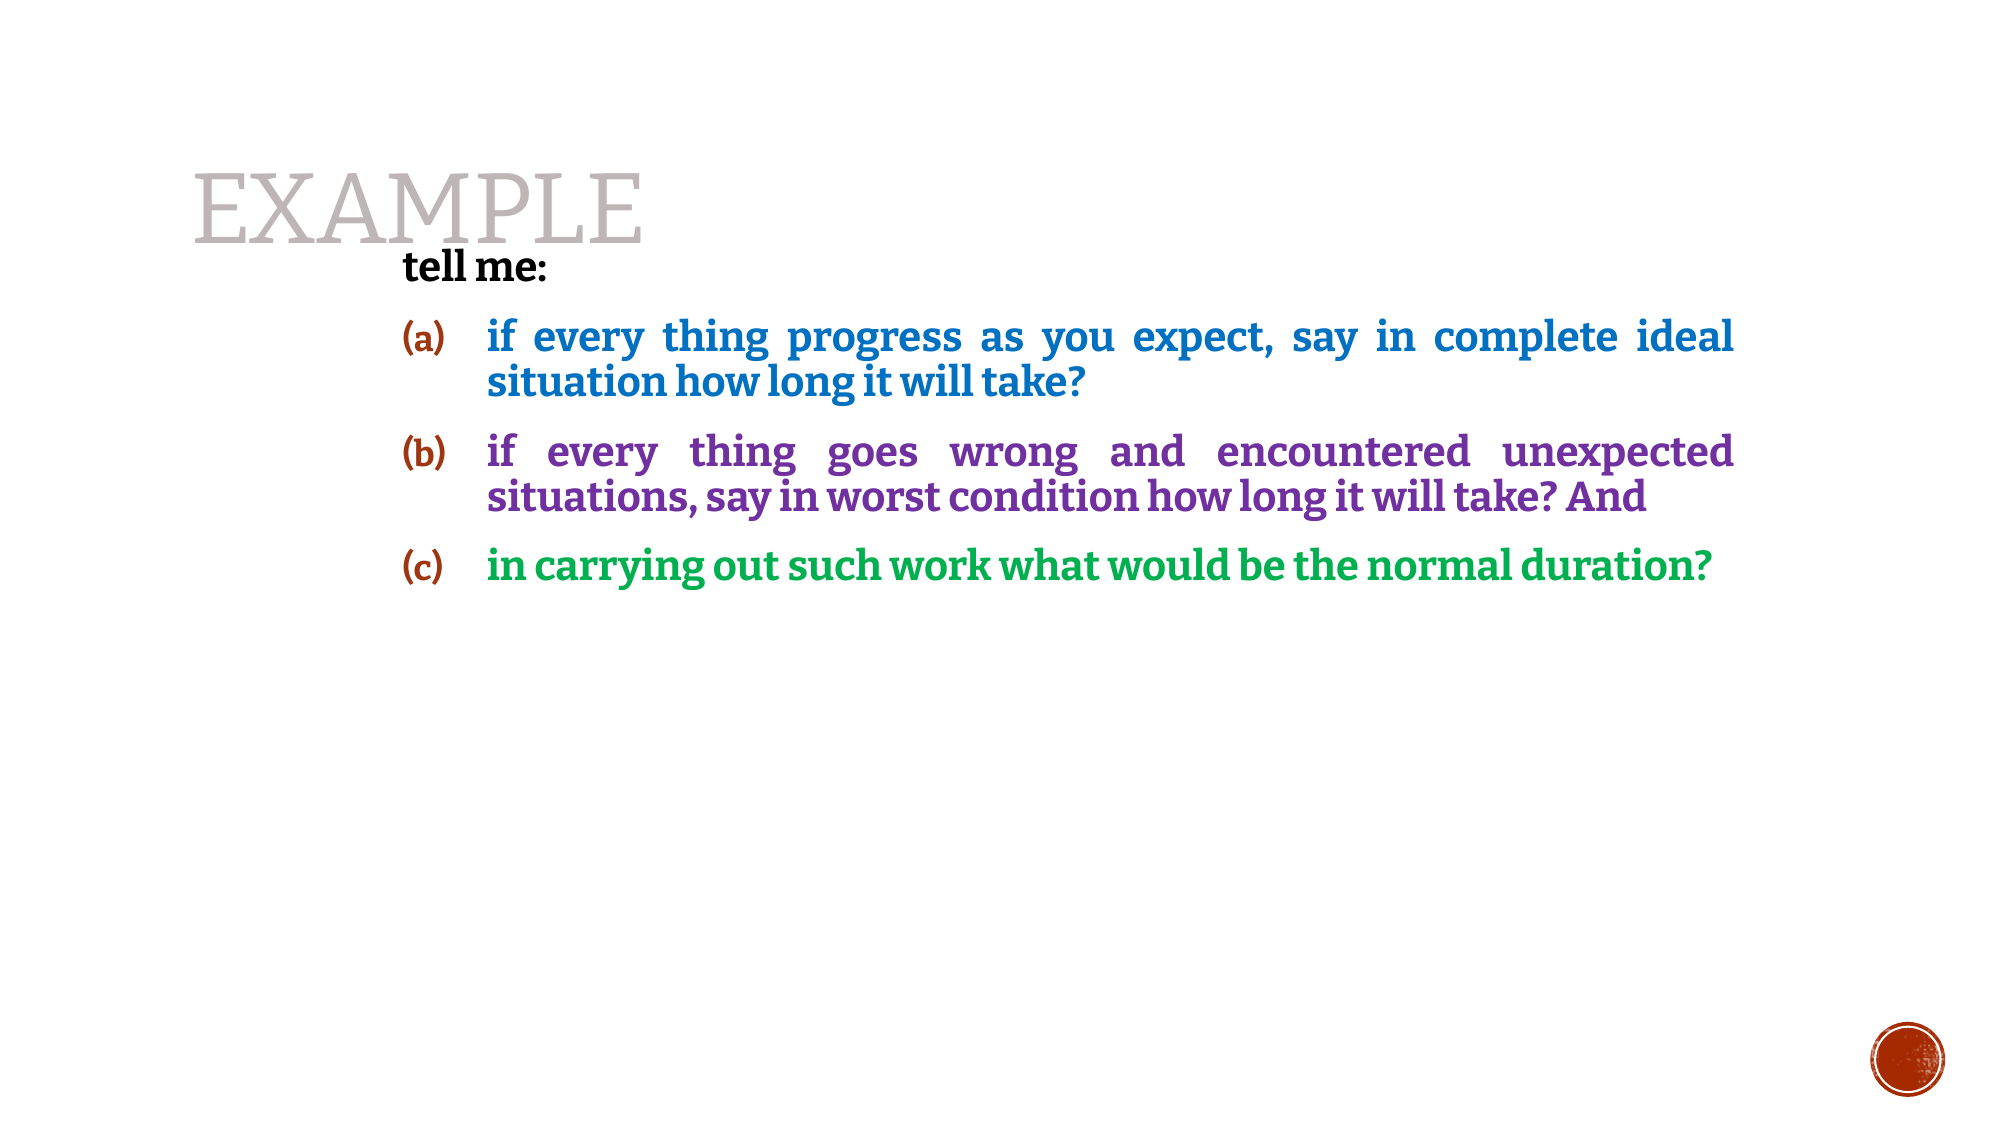

# Example
tell me:
if every thing progress as you expect, say in complete ideal situation how long it will take?
if every thing goes wrong and encountered unexpected situations, say in worst condition how long it will take? And
in carrying out such work what would be the normal duration?

60